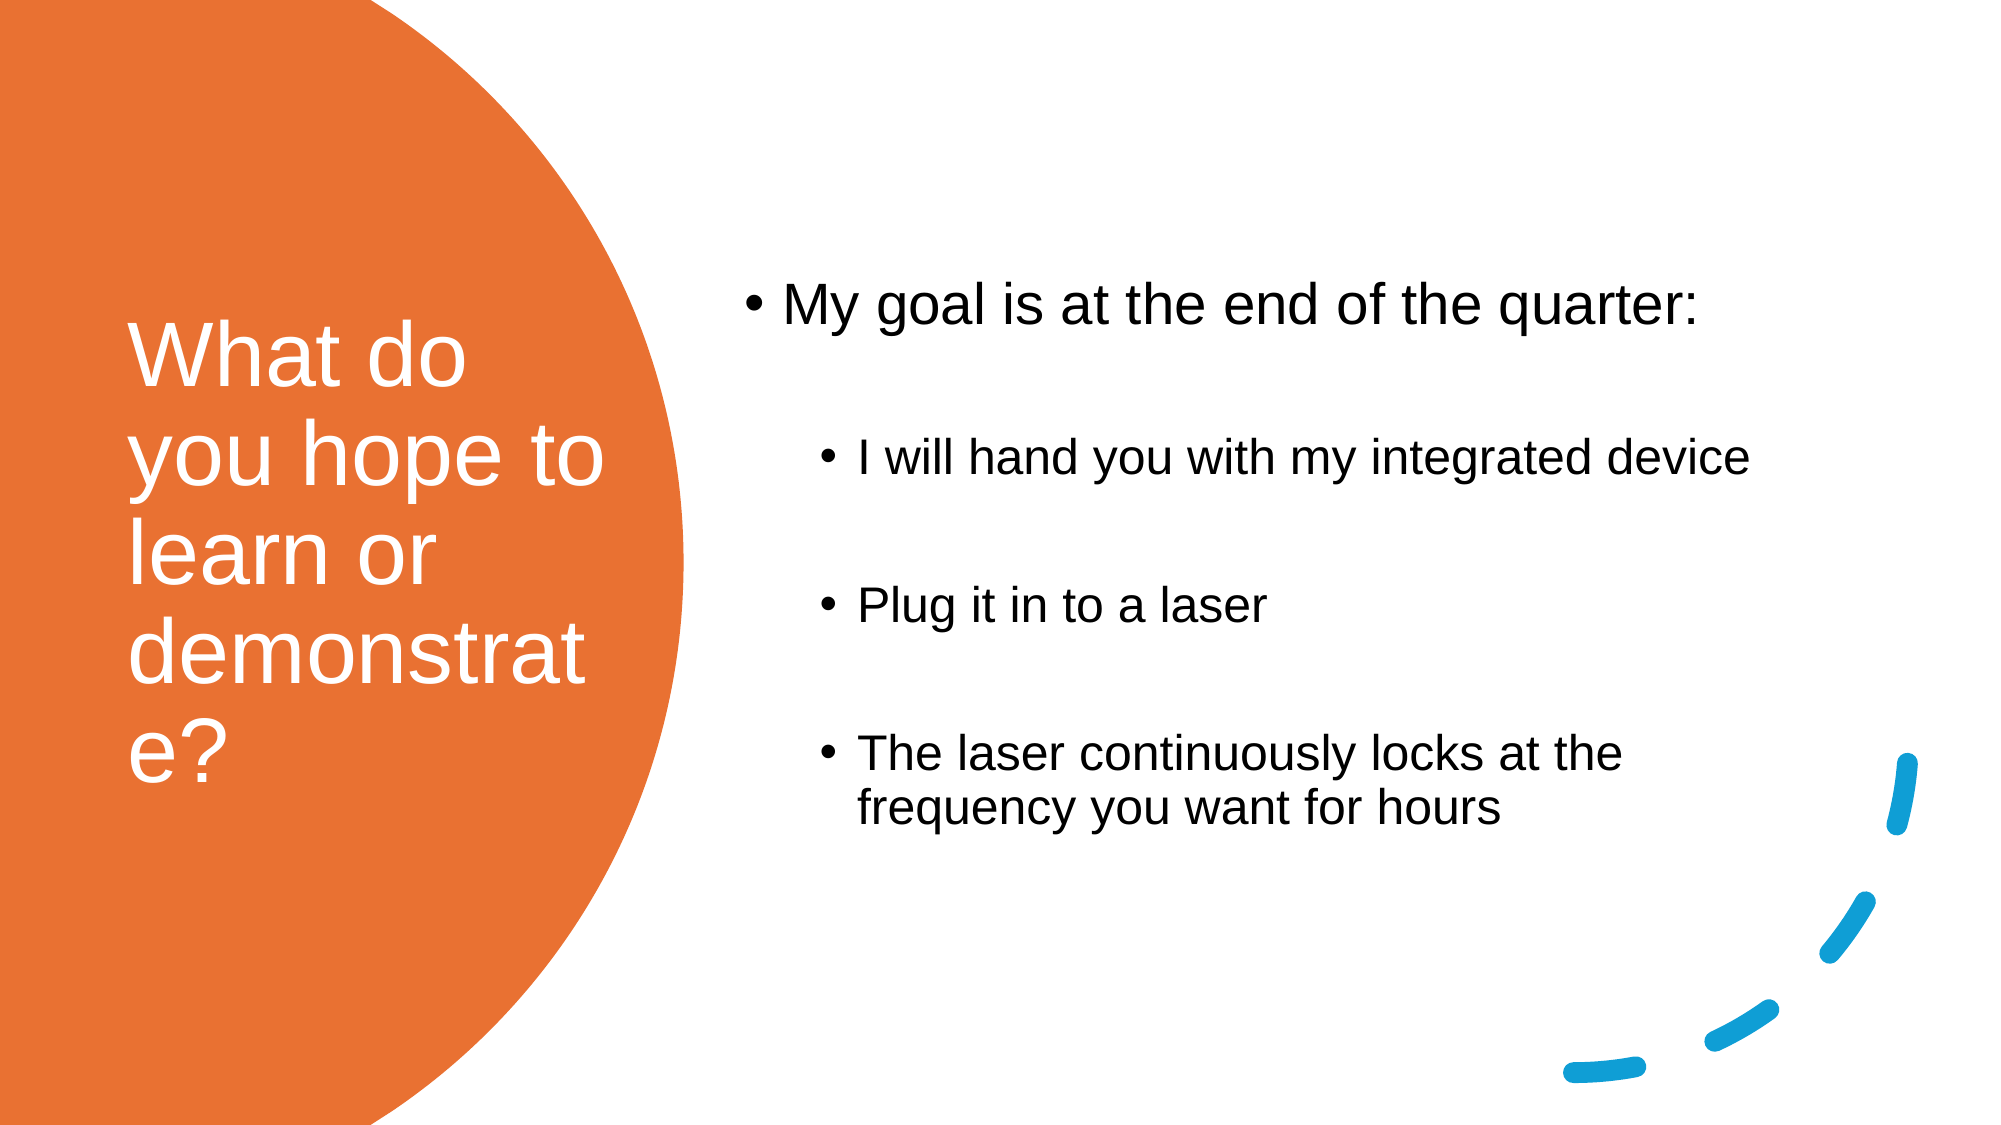

My goal is at the end of the quarter:

I will hand you with my integrated device

Plug it in to a laser

The laser continuously locks at the frequency you want for hours
# What do you hope to learn or demonstrate?